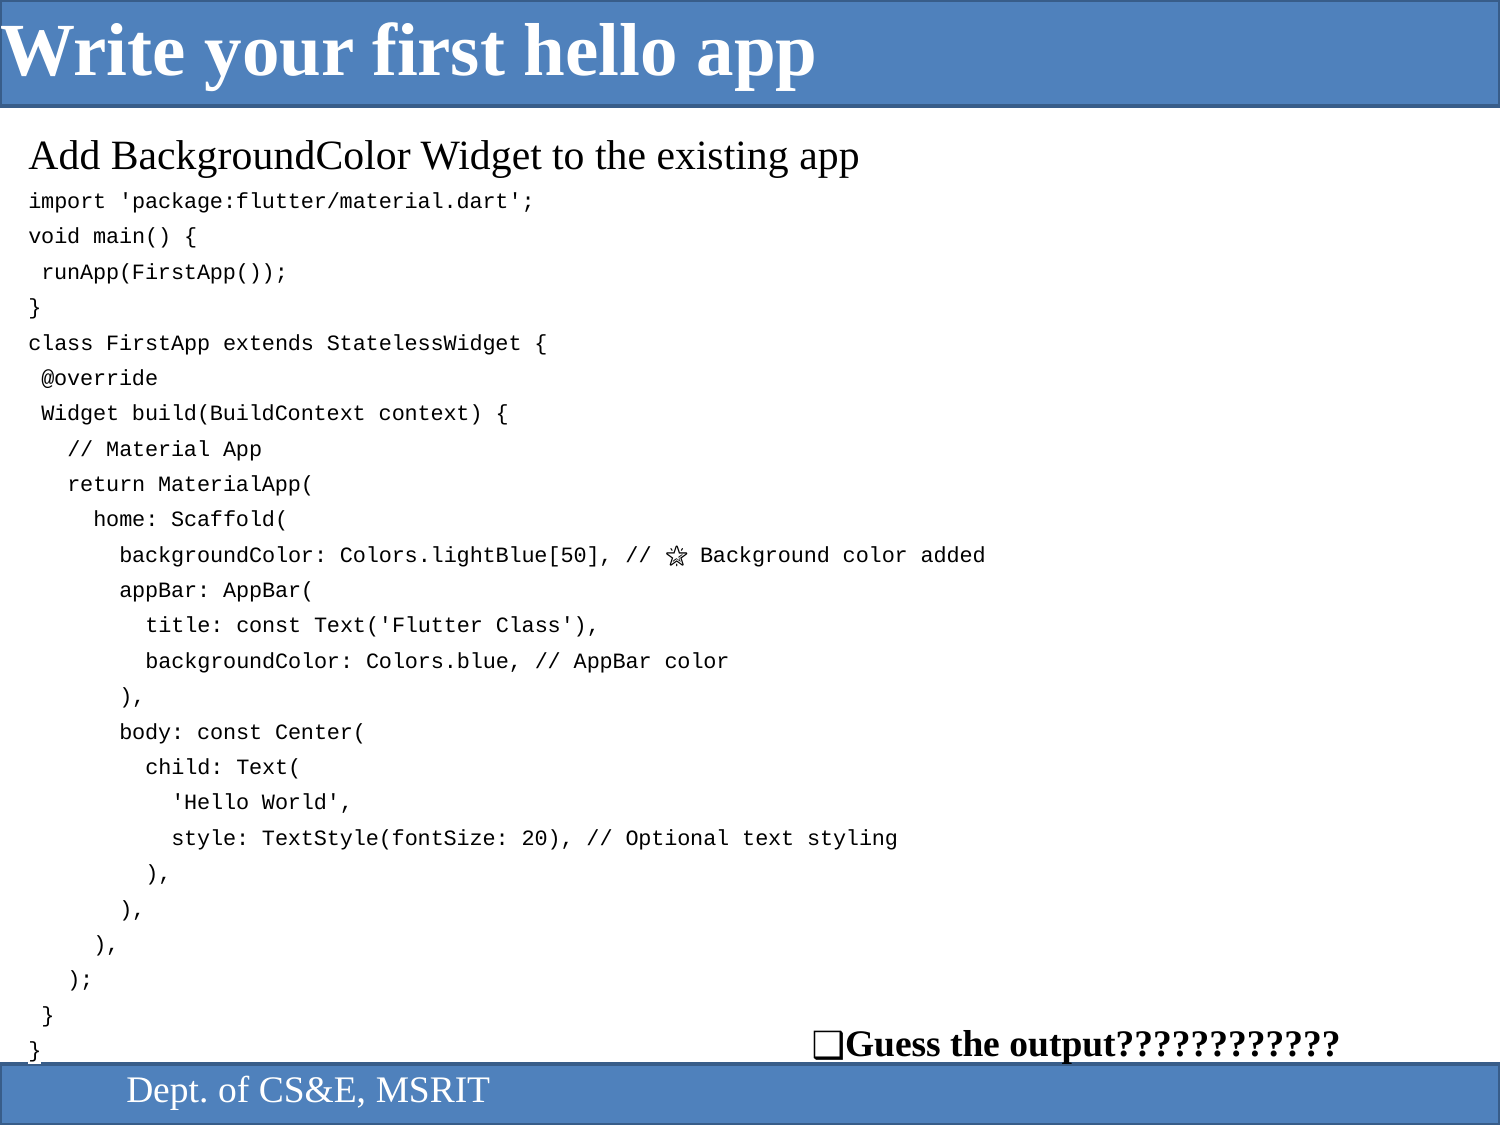

Write your first hello app
Add BackgroundColor Widget to the existing app
import 'package:flutter/material.dart';
void main() {
 runApp(FirstApp());
}
class FirstApp extends StatelessWidget {
 @override
 Widget build(BuildContext context) {
   // Material App
   return MaterialApp(
     home: Scaffold(
       backgroundColor: Colors.lightBlue[50], // 🌟 Background color added
       appBar: AppBar(
         title: const Text('Flutter Class'),
         backgroundColor: Colors.blue, // AppBar color
       ),
       body: const Center(
         child: Text(
           'Hello World',
           style: TextStyle(fontSize: 20), // Optional text styling
         ),
       ),
     ),
   );
 }
}

Guess the output????????????

Dept. of CS&E, MSRIT